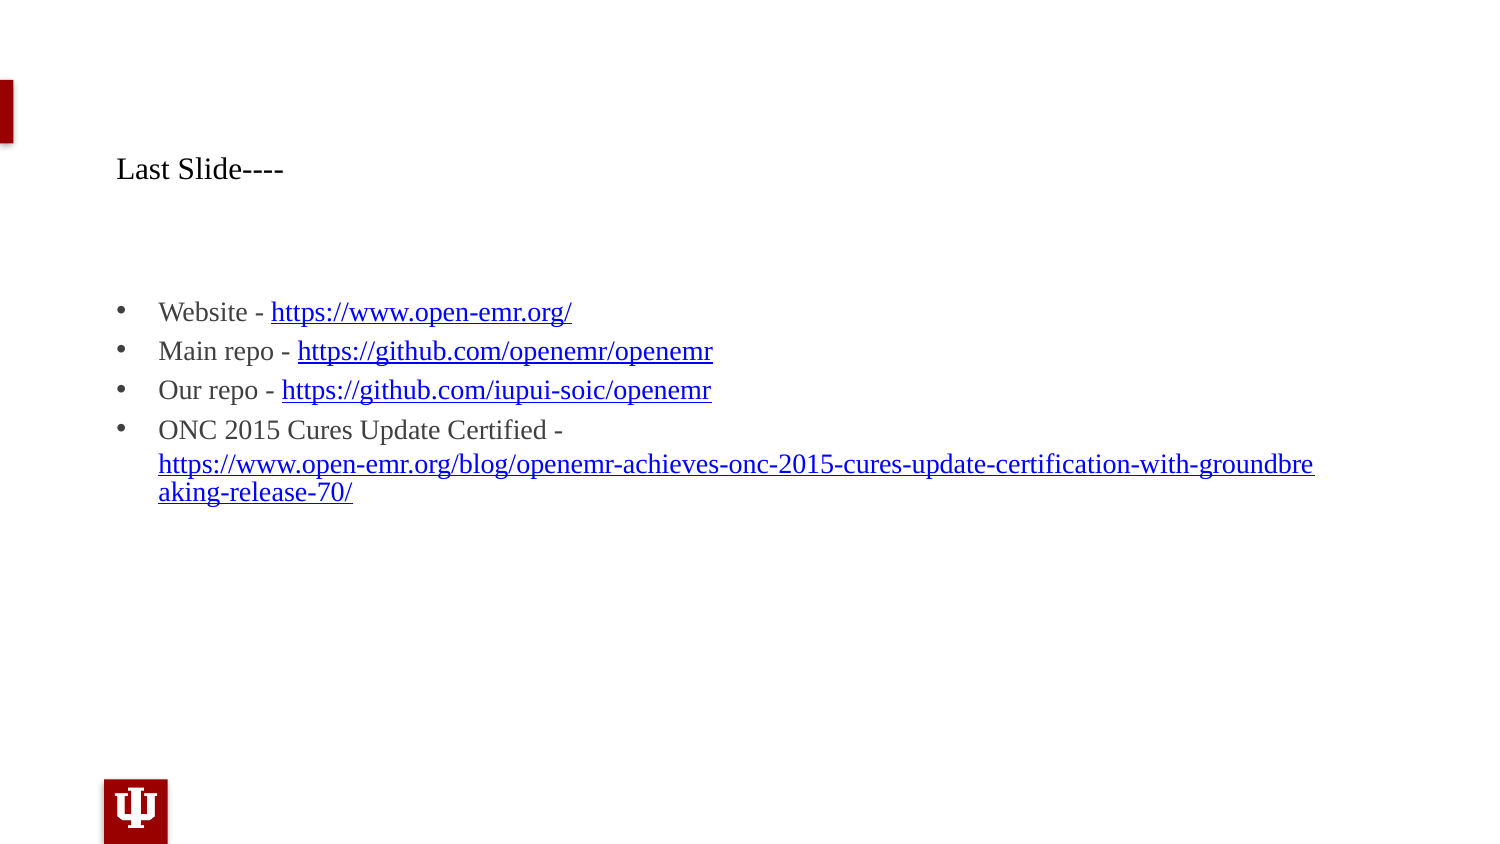

Last Slide----

Website - https://www.open-emr.org/
Main repo - https://github.com/openemr/openemr
Our repo - https://github.com/iupui-soic/openemr
ONC 2015 Cures Update Certified - https://www.open-emr.org/blog/openemr-achieves-onc-2015-cures-update-certification-with-groundbreaking-release-70/